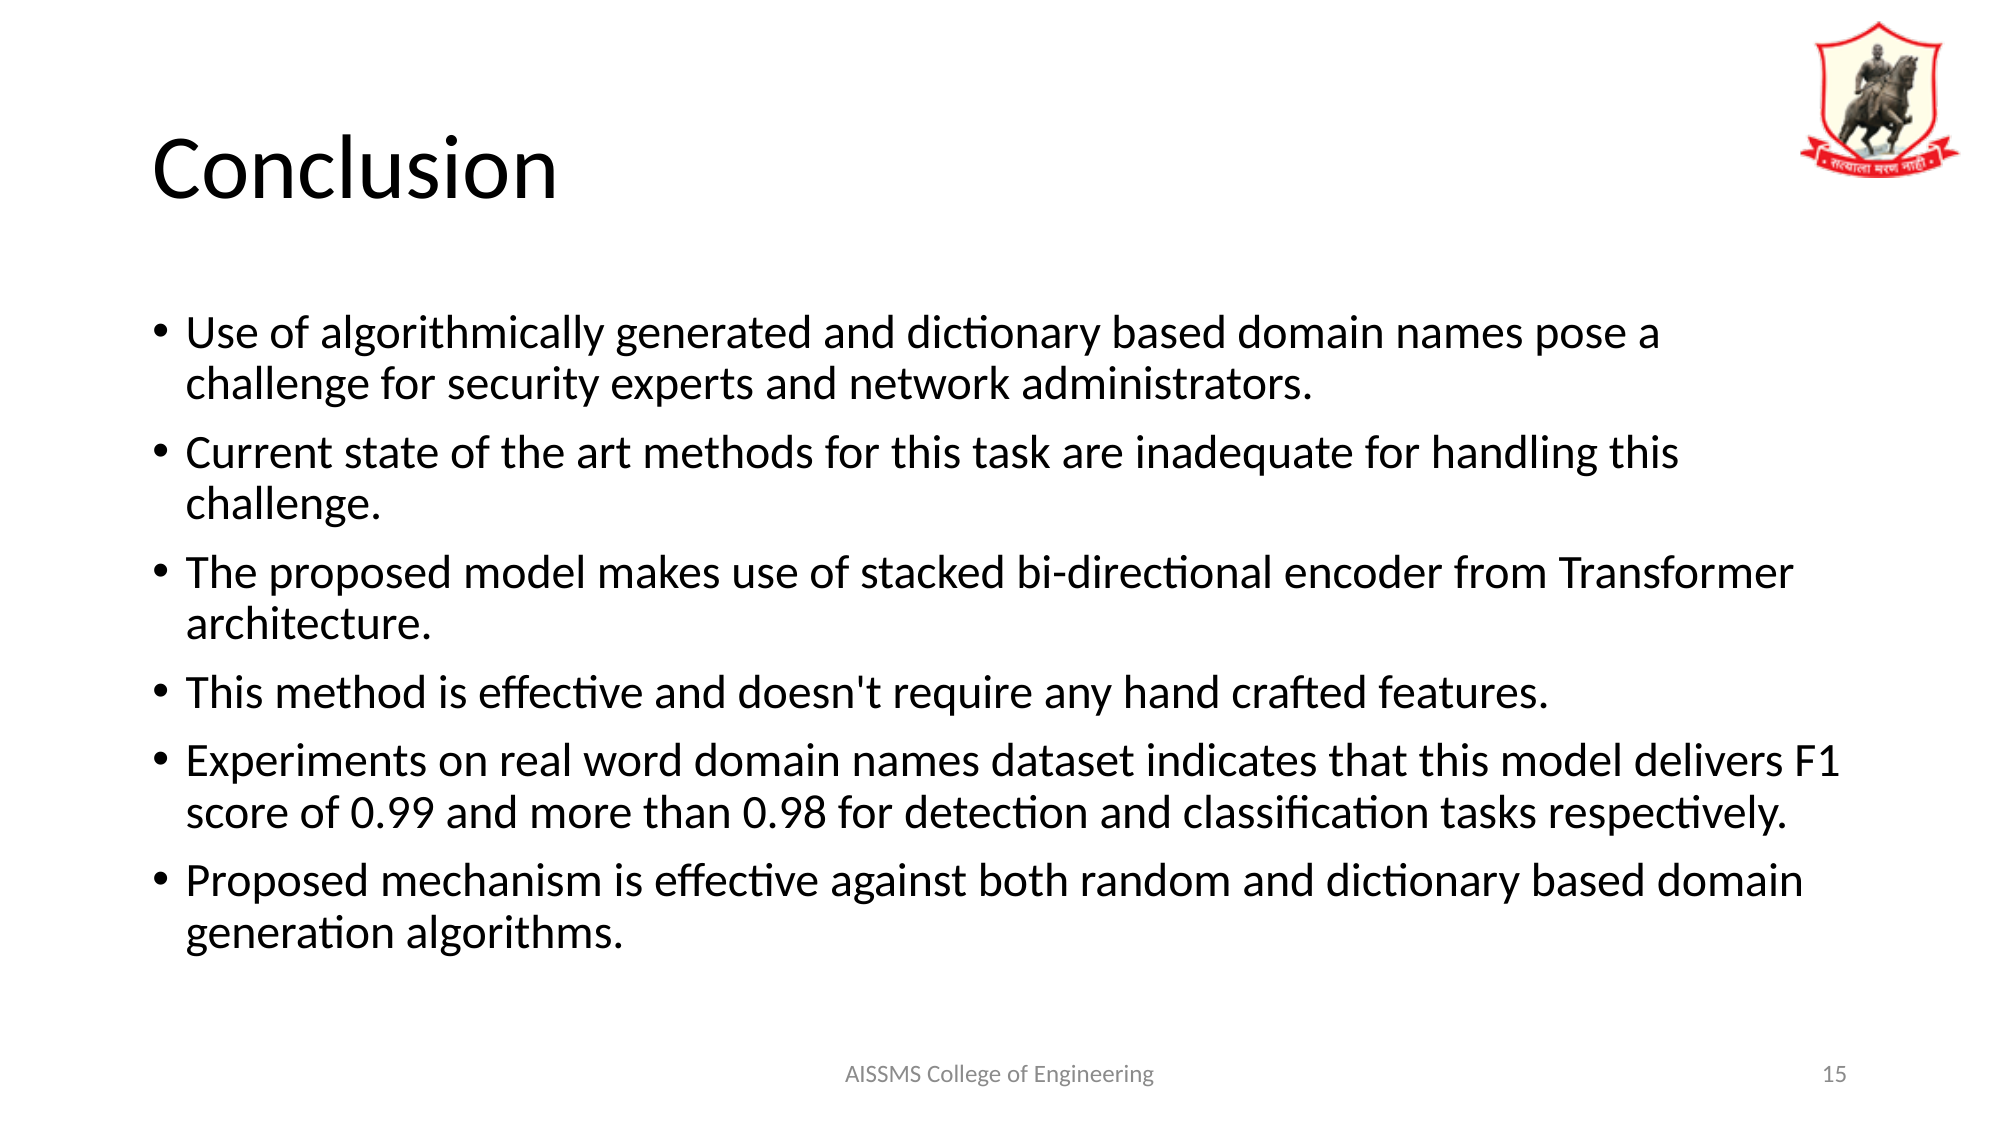

# Conclusion
Use of algorithmically generated and dictionary based domain names pose a challenge for security experts and network administrators.
Current state of the art methods for this task are inadequate for handling this challenge.
The proposed model makes use of stacked bi-directional encoder from Transformer architecture.
This method is effective and doesn't require any hand crafted features.
Experiments on real word domain names dataset indicates that this model delivers F1 score of 0.99 and more than 0.98 for detection and classification tasks respectively.
Proposed mechanism is effective against both random and dictionary based domain generation algorithms.
AISSMS College of Engineering
15